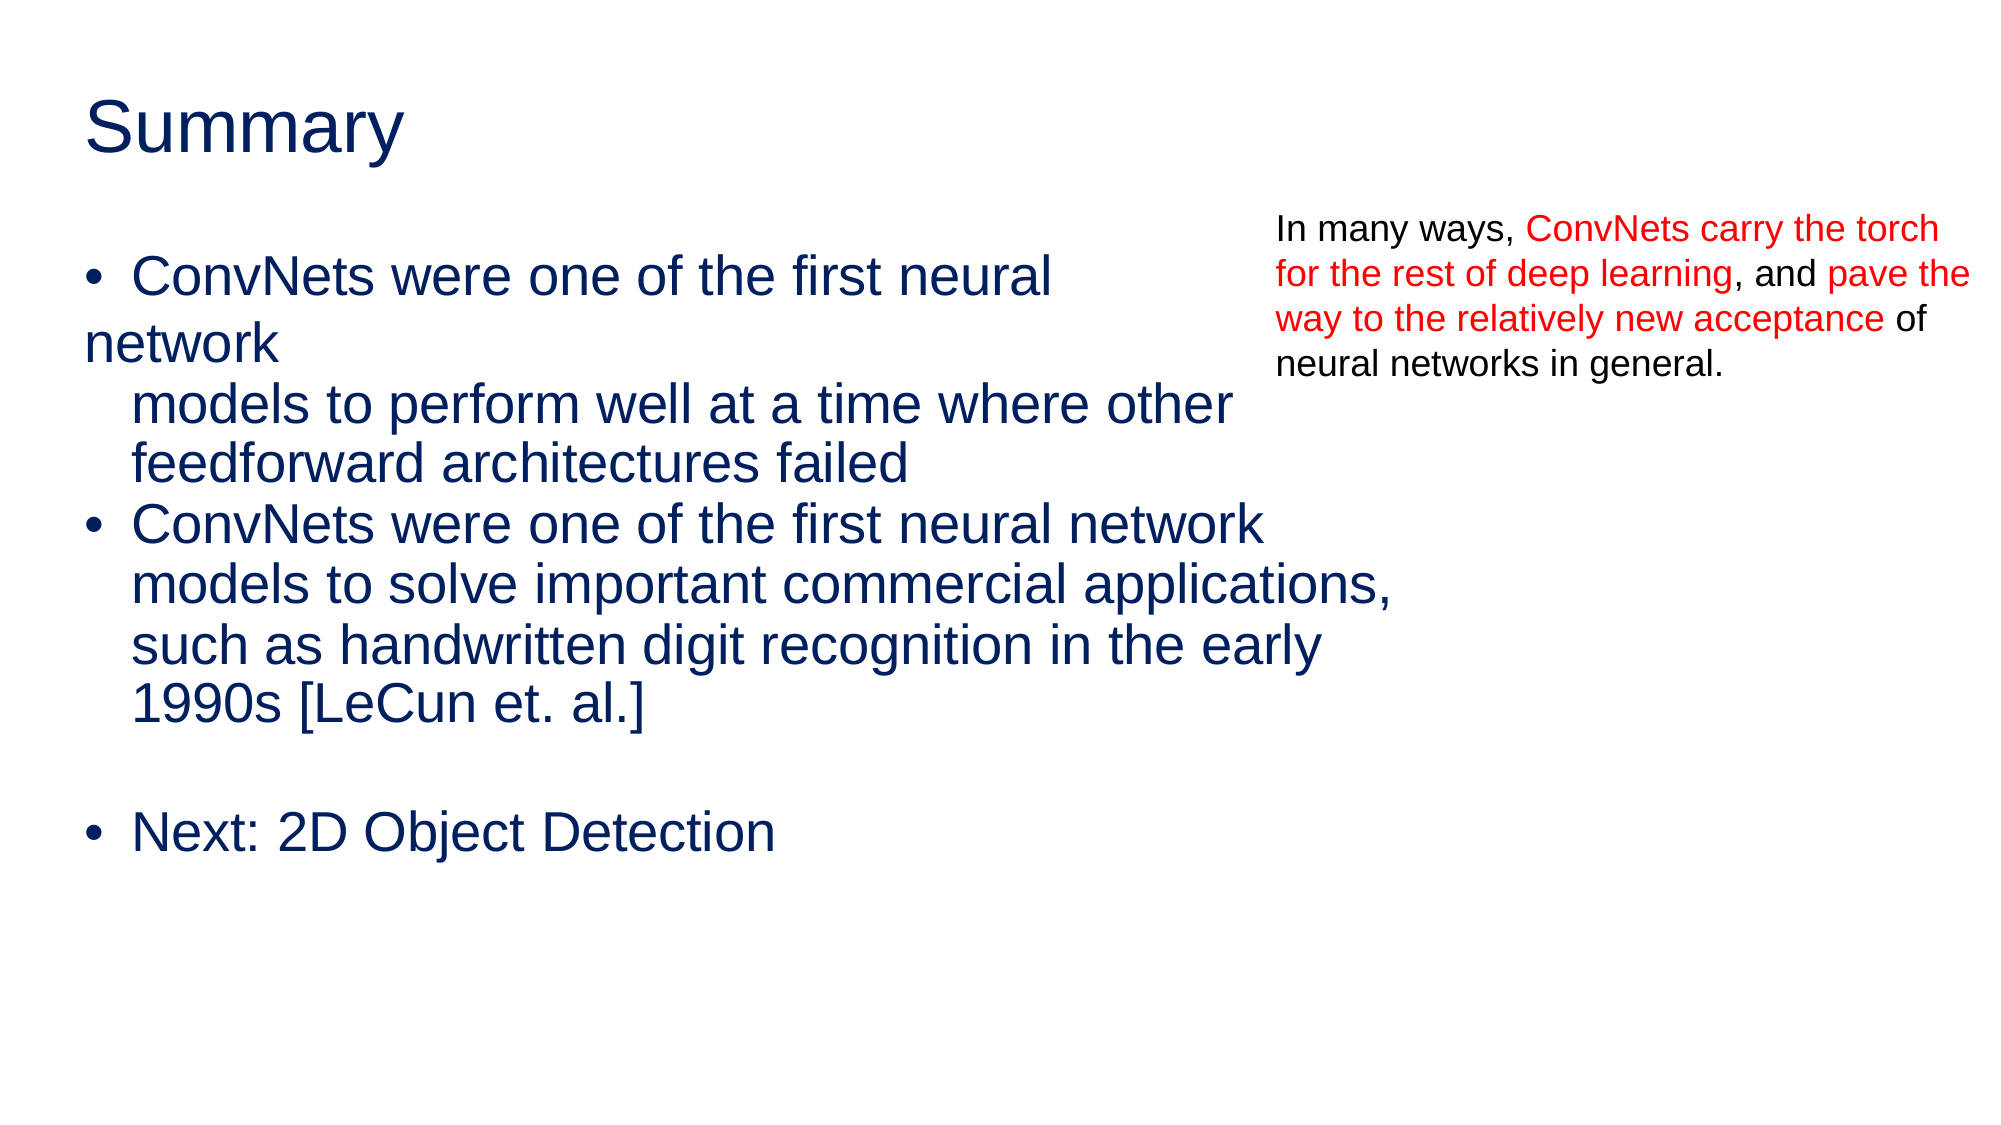

Summary
In many ways, ConvNets carry the torch for the rest of deep learning, and pave the way to the relatively new acceptance of neural networks in general.
• ConvNets were one of the first neural network
models to perform well at a time where other
feedforward architectures failed
• ConvNets were one of the first neural network
models to solve important commercial applications,
such as handwritten digit recognition in the early
1990s [LeCun et. al.]
• Next: 2D Object Detection